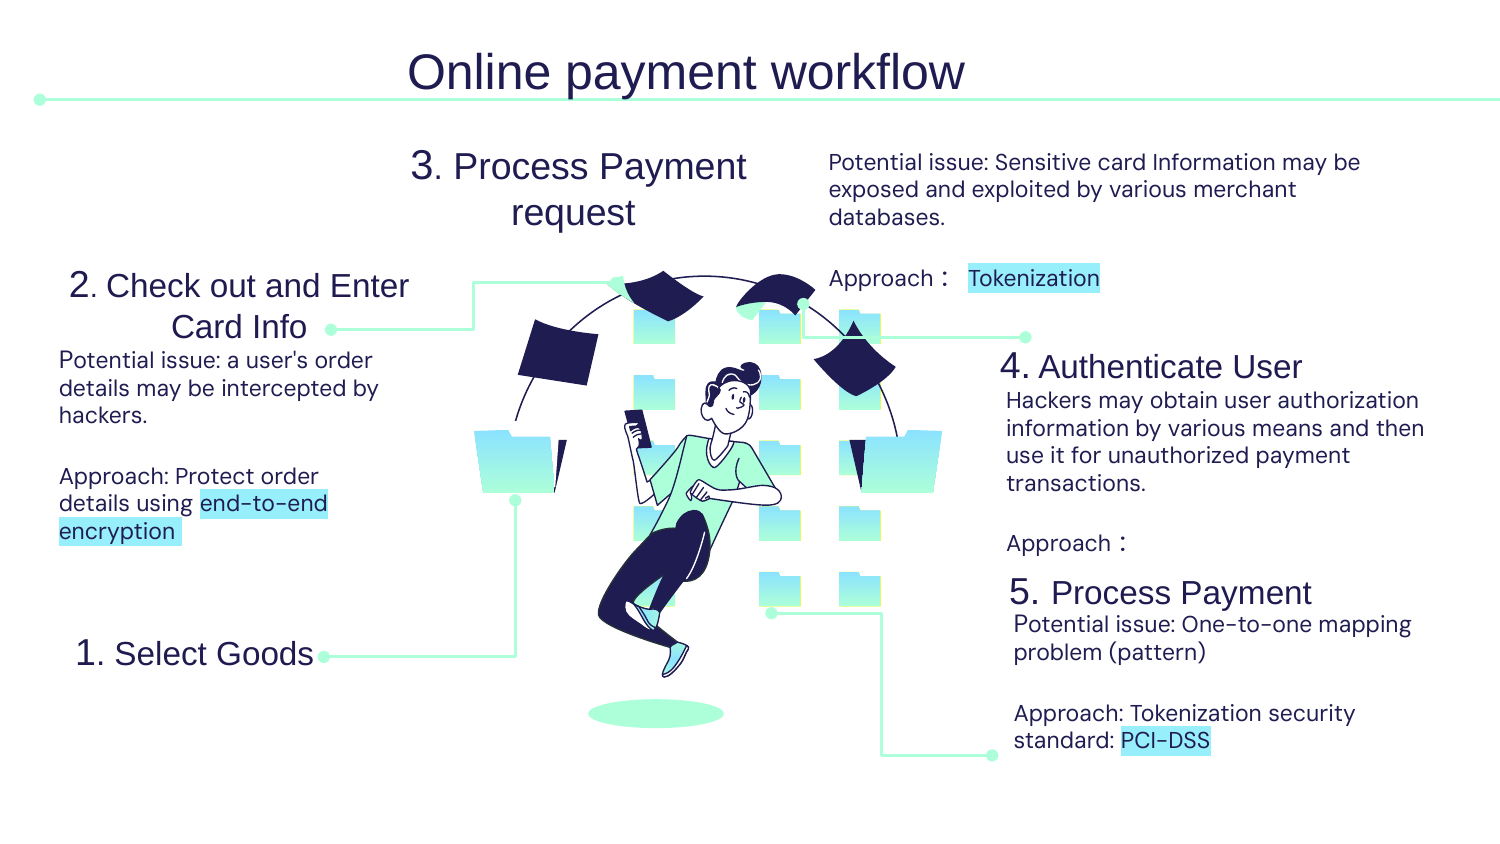

# Online payment workflow
3. Process Payment request
Potential issue: Sensitive card Information may be exposed and exploited by various merchant databases.
Approach：Tokenization
2. Check out and Enter Card Info

4. Authenticate User
Potential issue: a user's order details may be intercepted by hackers.
Approach: Protect order details using end-to-end encryption

Hackers may obtain user authorization information by various means and then use it for unauthorized payment transactions.
Approach：
5. Process Payment
Potential issue: One-to-one mapping problem (pattern)
Approach: Tokenization security standard: PCI-DSS
1. Select Goods